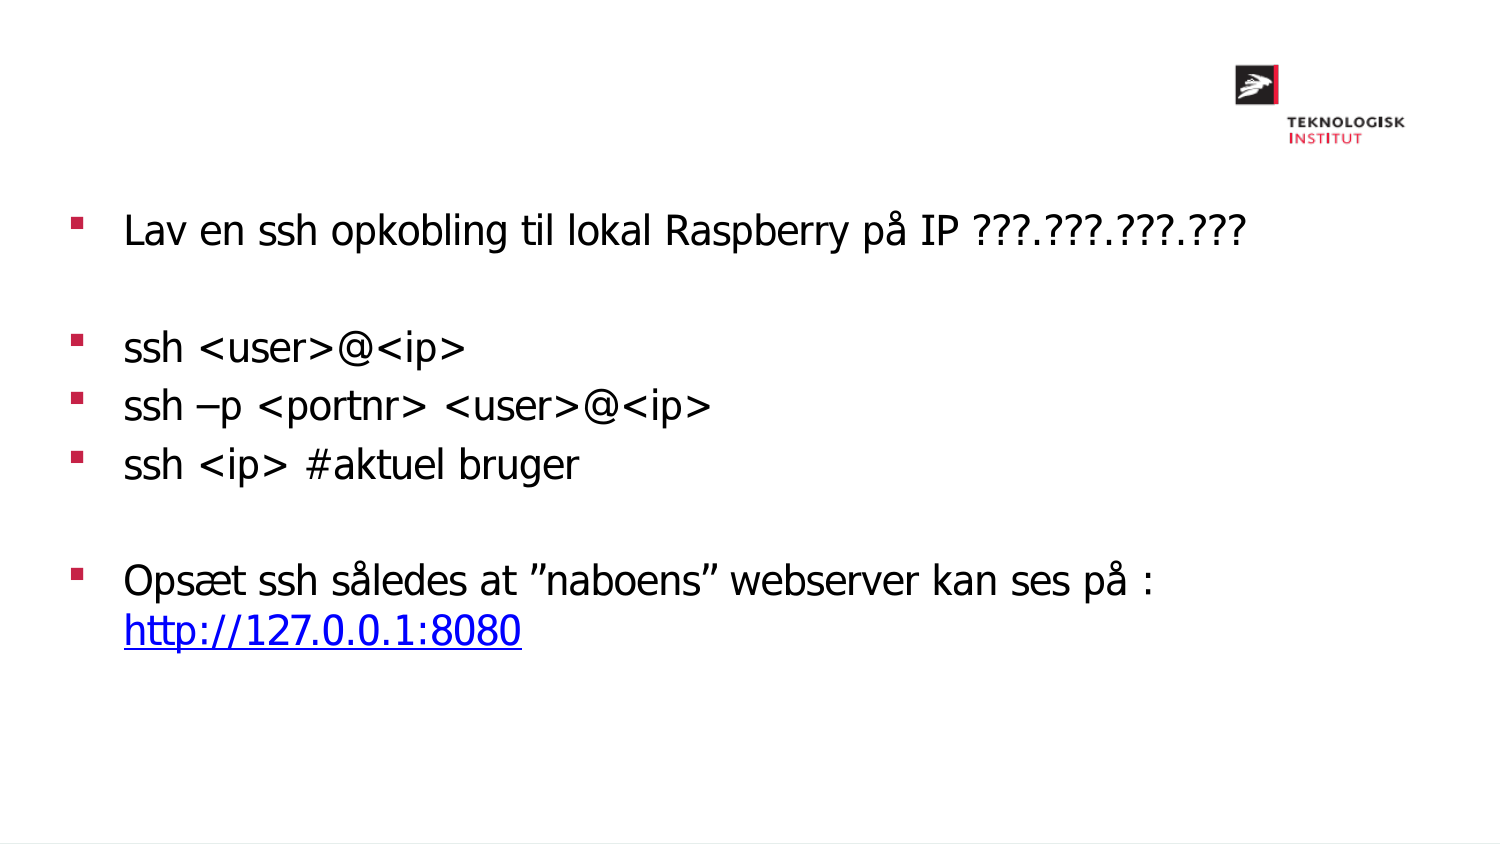

Lav en ssh opkobling til lokal Raspberry på IP ???.???.???.???

ssh <user>@<ip>
ssh –p <portnr> <user>@<ip>
ssh <ip> #aktuel bruger

Opsæt ssh således at ”naboens” webserver kan ses på : http://127.0.0.1:8080